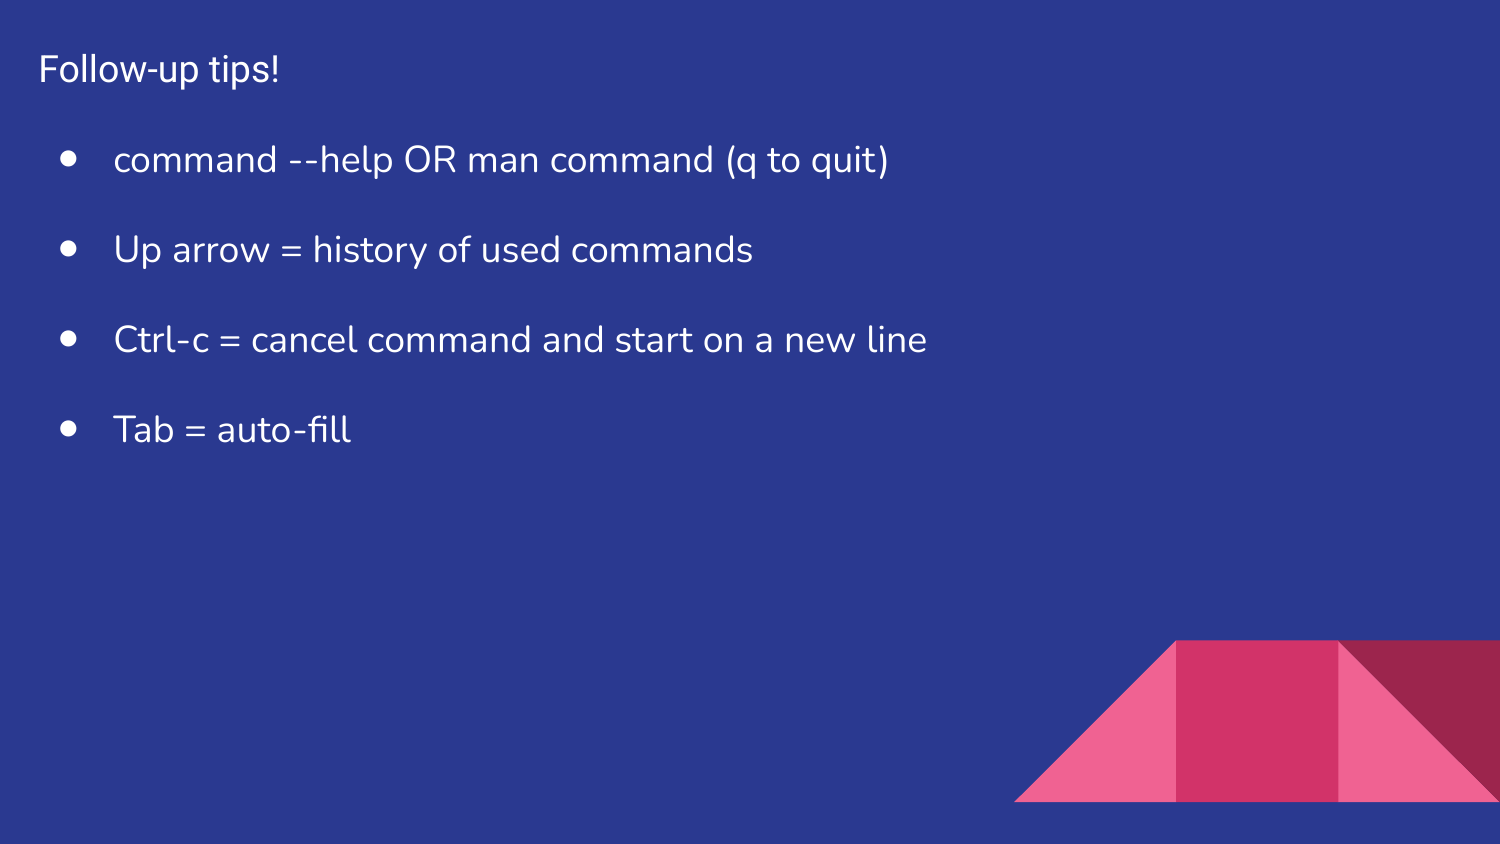

Follow-up tips!

command --help OR man command (q to quit)

Up arrow = history of used commands

Ctrl-c = cancel command and start on a new line

Tab = auto-fill